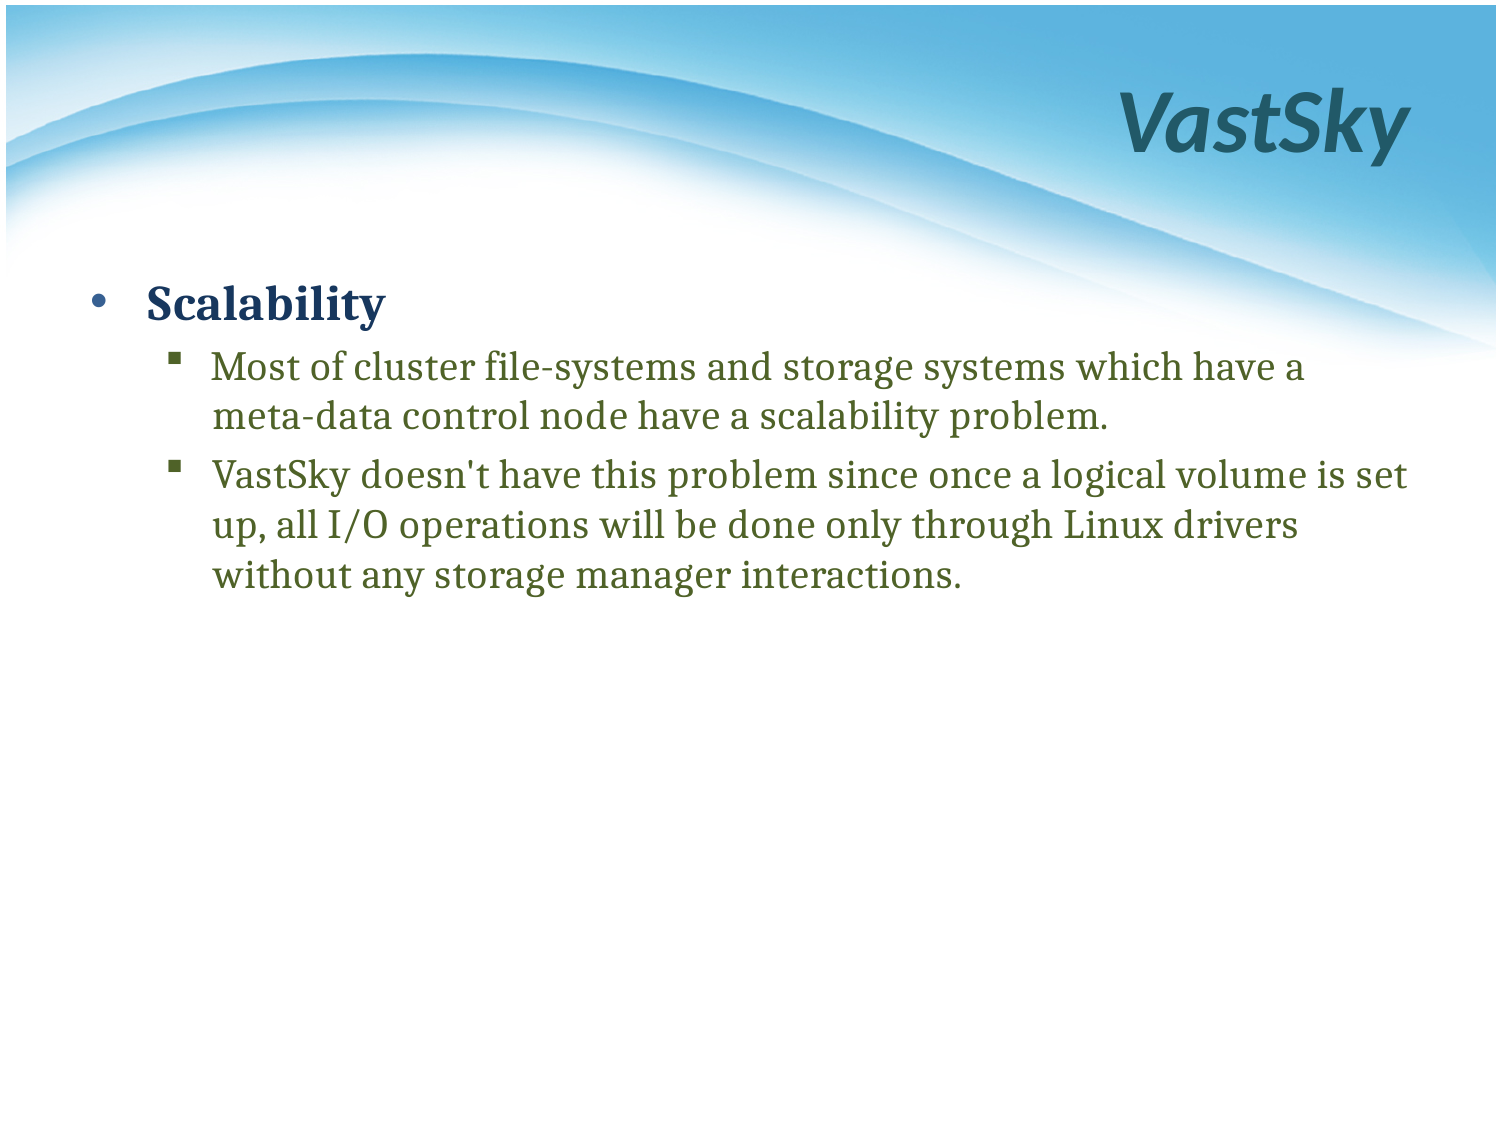

# VastSky
Scalability
Most of cluster file-systems and storage systems which have a meta-data control node have a scalability problem.
VastSky doesn't have this problem since once a logical volume is set up, all I/O operations will be done only through Linux drivers without any storage manager interactions.